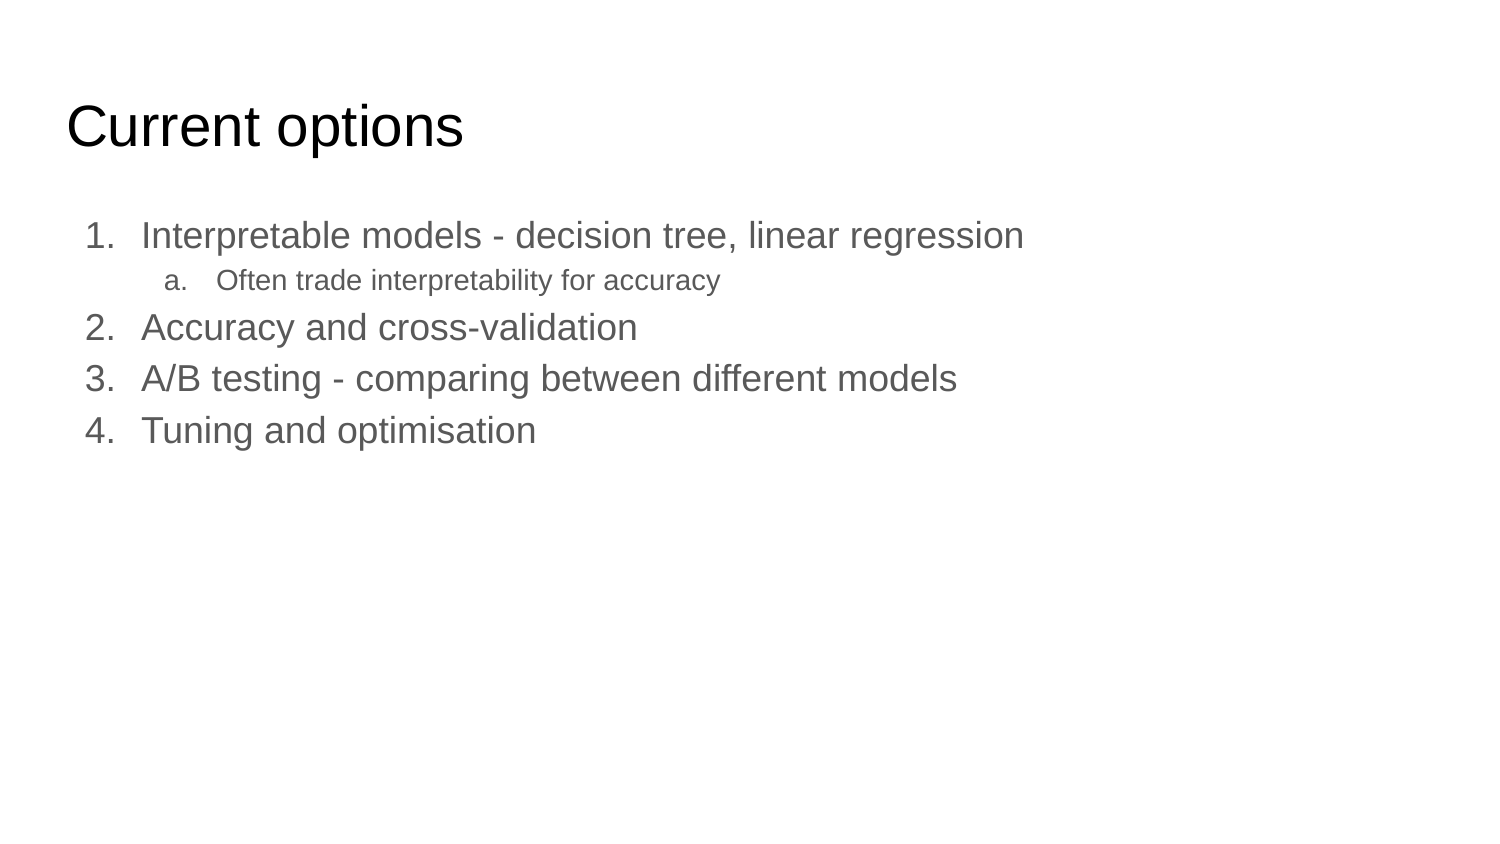

# Current options
Interpretable models - decision tree, linear regression
Often trade interpretability for accuracy
Accuracy and cross-validation
A/B testing - comparing between different models
Tuning and optimisation